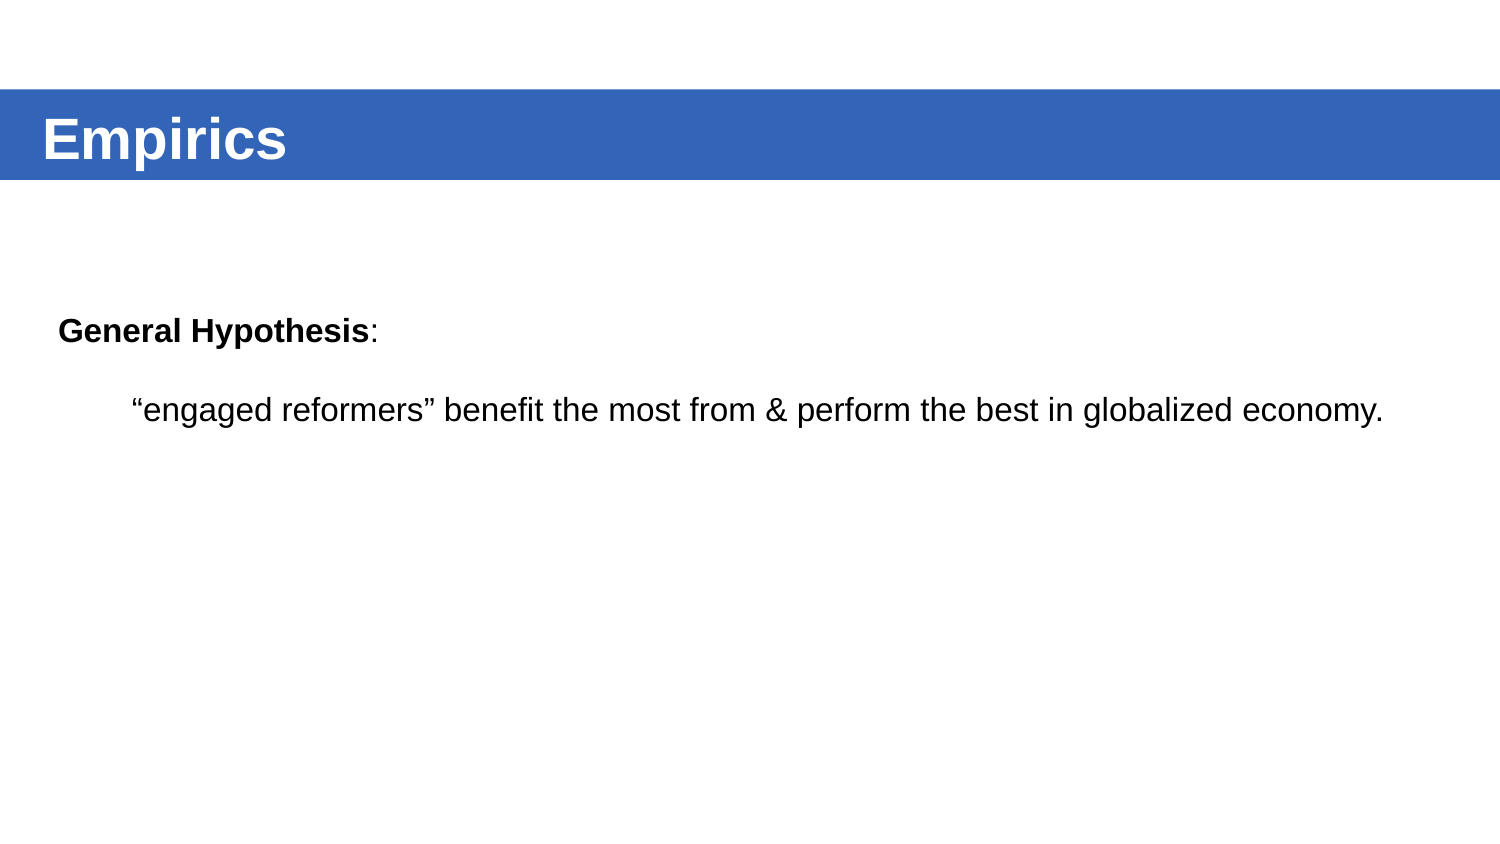

Empirics
General Hypothesis:

        “engaged reformers” benefit the most from & perform the best in globalized economy.